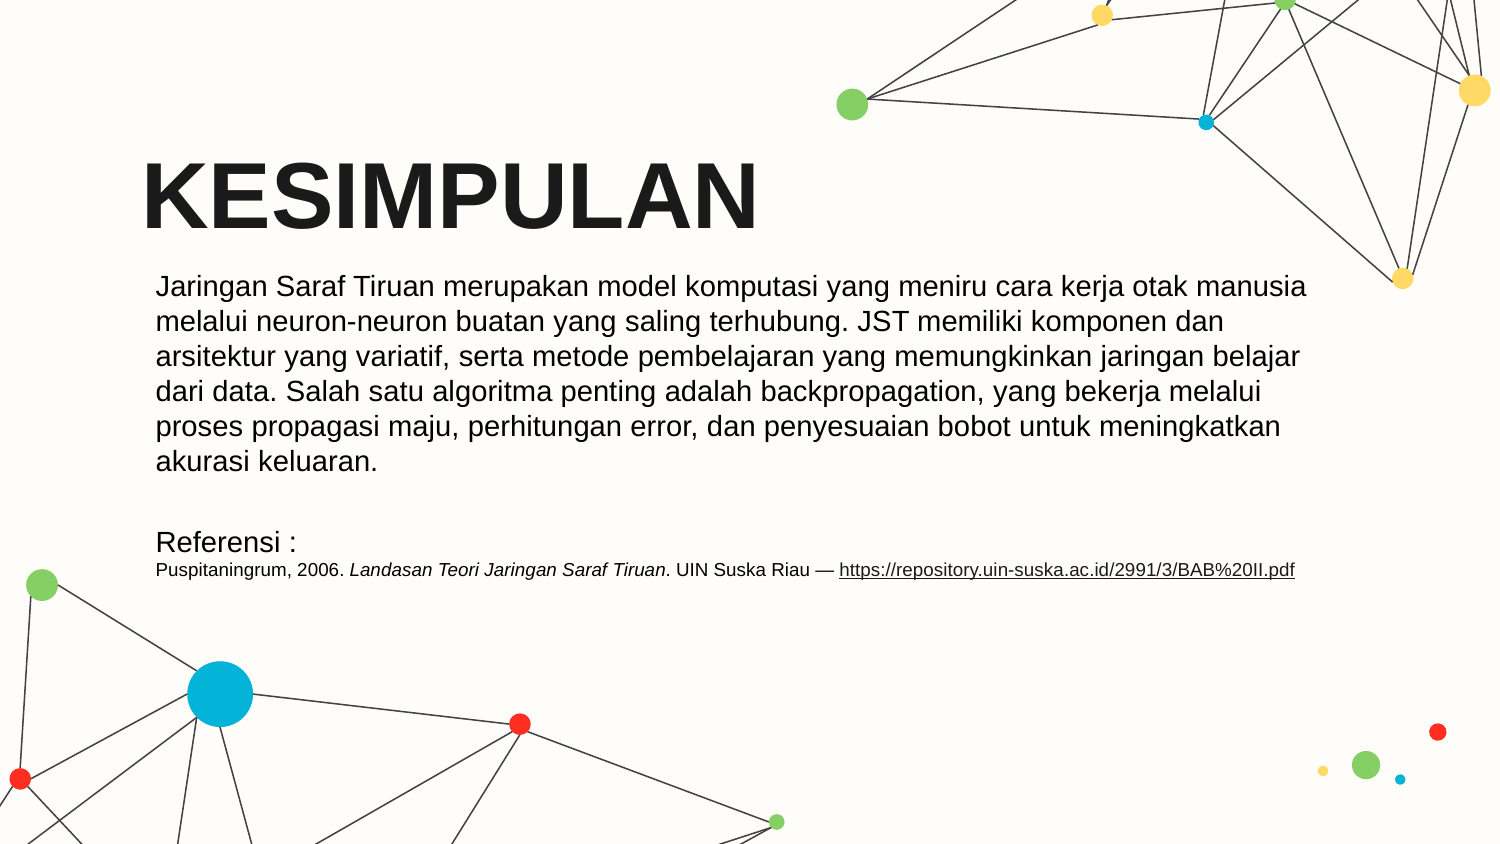

# KESIMPULAN
Jaringan Saraf Tiruan merupakan model komputasi yang meniru cara kerja otak manusia melalui neuron-neuron buatan yang saling terhubung. JST memiliki komponen dan arsitektur yang variatif, serta metode pembelajaran yang memungkinkan jaringan belajar dari data. Salah satu algoritma penting adalah backpropagation, yang bekerja melalui proses propagasi maju, perhitungan error, dan penyesuaian bobot untuk meningkatkan akurasi keluaran.
Referensi :
Puspitaningrum, 2006. Landasan Teori Jaringan Saraf Tiruan. UIN Suska Riau — https://repository.uin-suska.ac.id/2991/3/BAB%20II.pdf